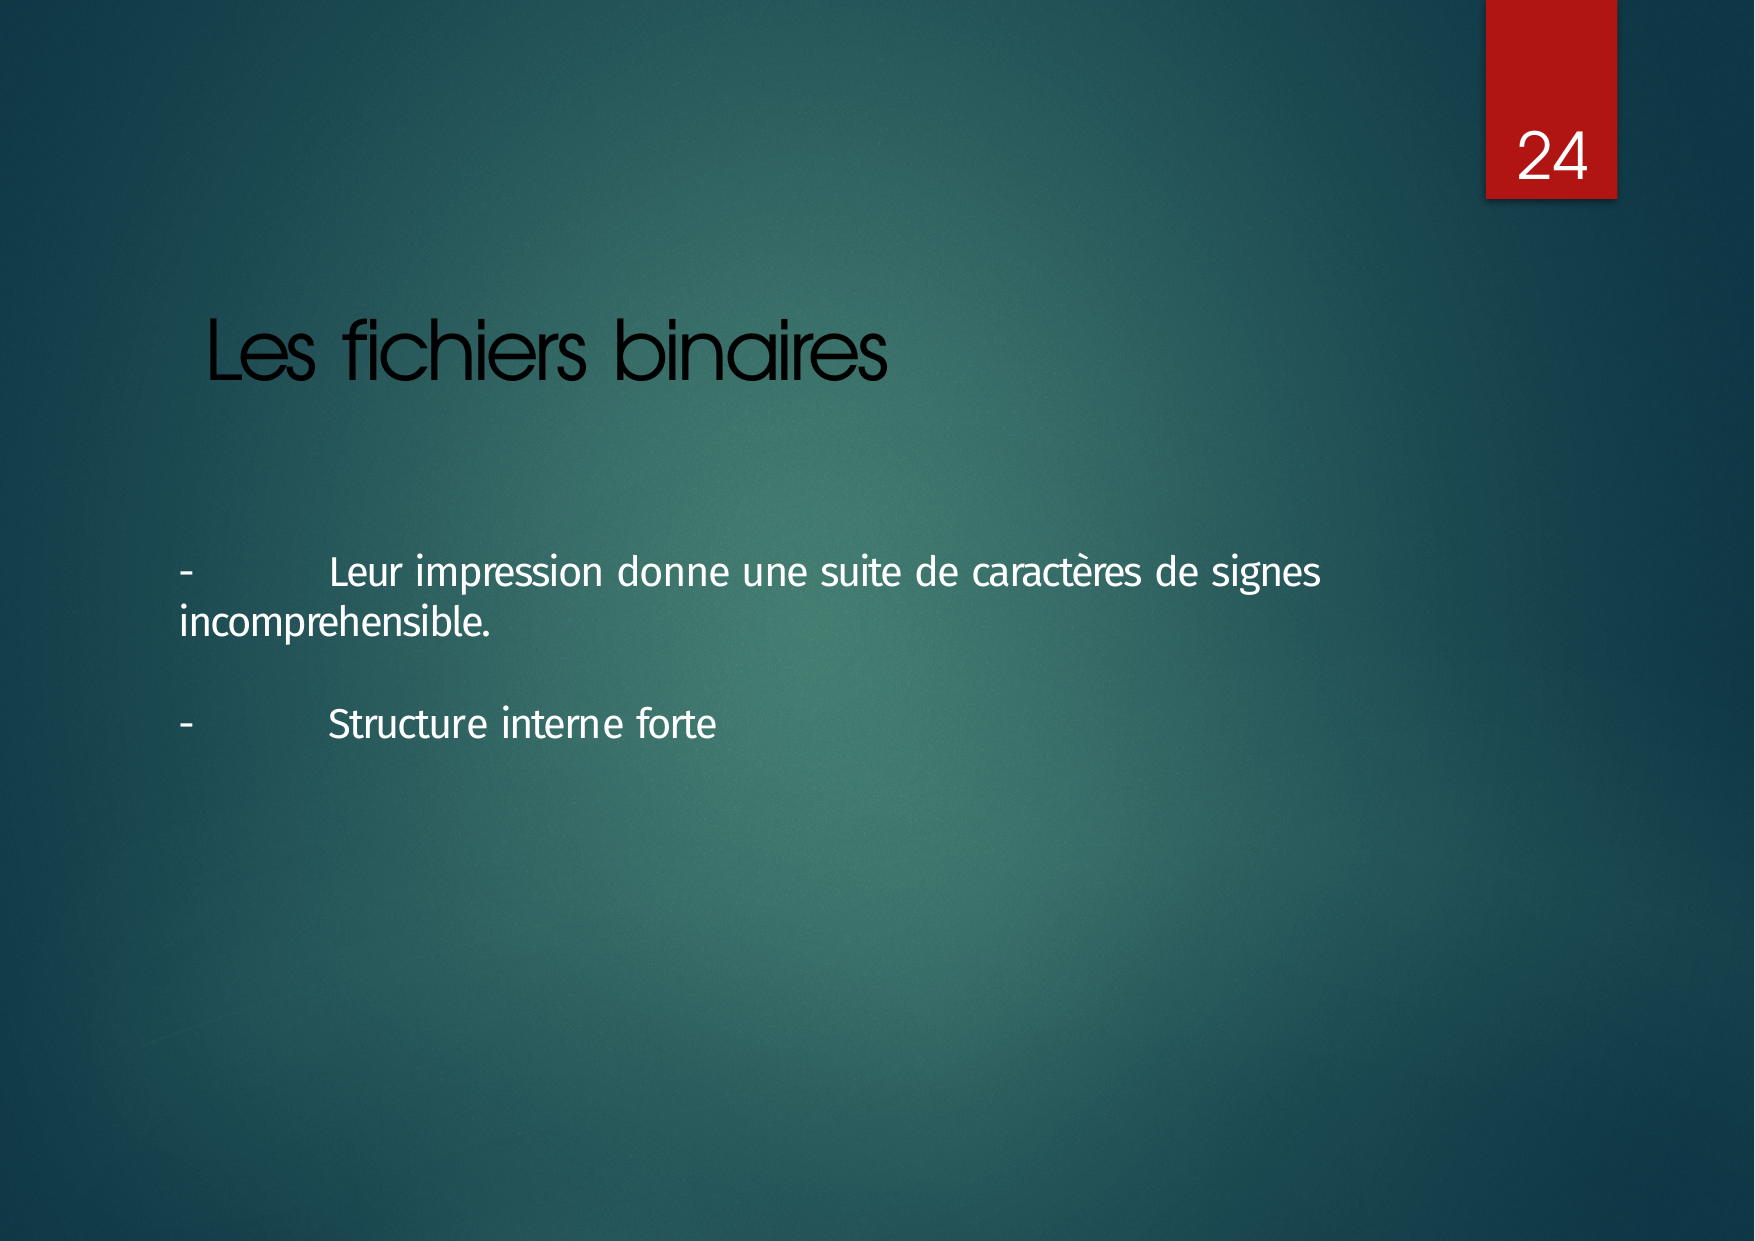

24
# Les fichiers binaires
-  	Leur impression donne une suite de caractères de signes incomprehensible.

-  	Structure interne forte